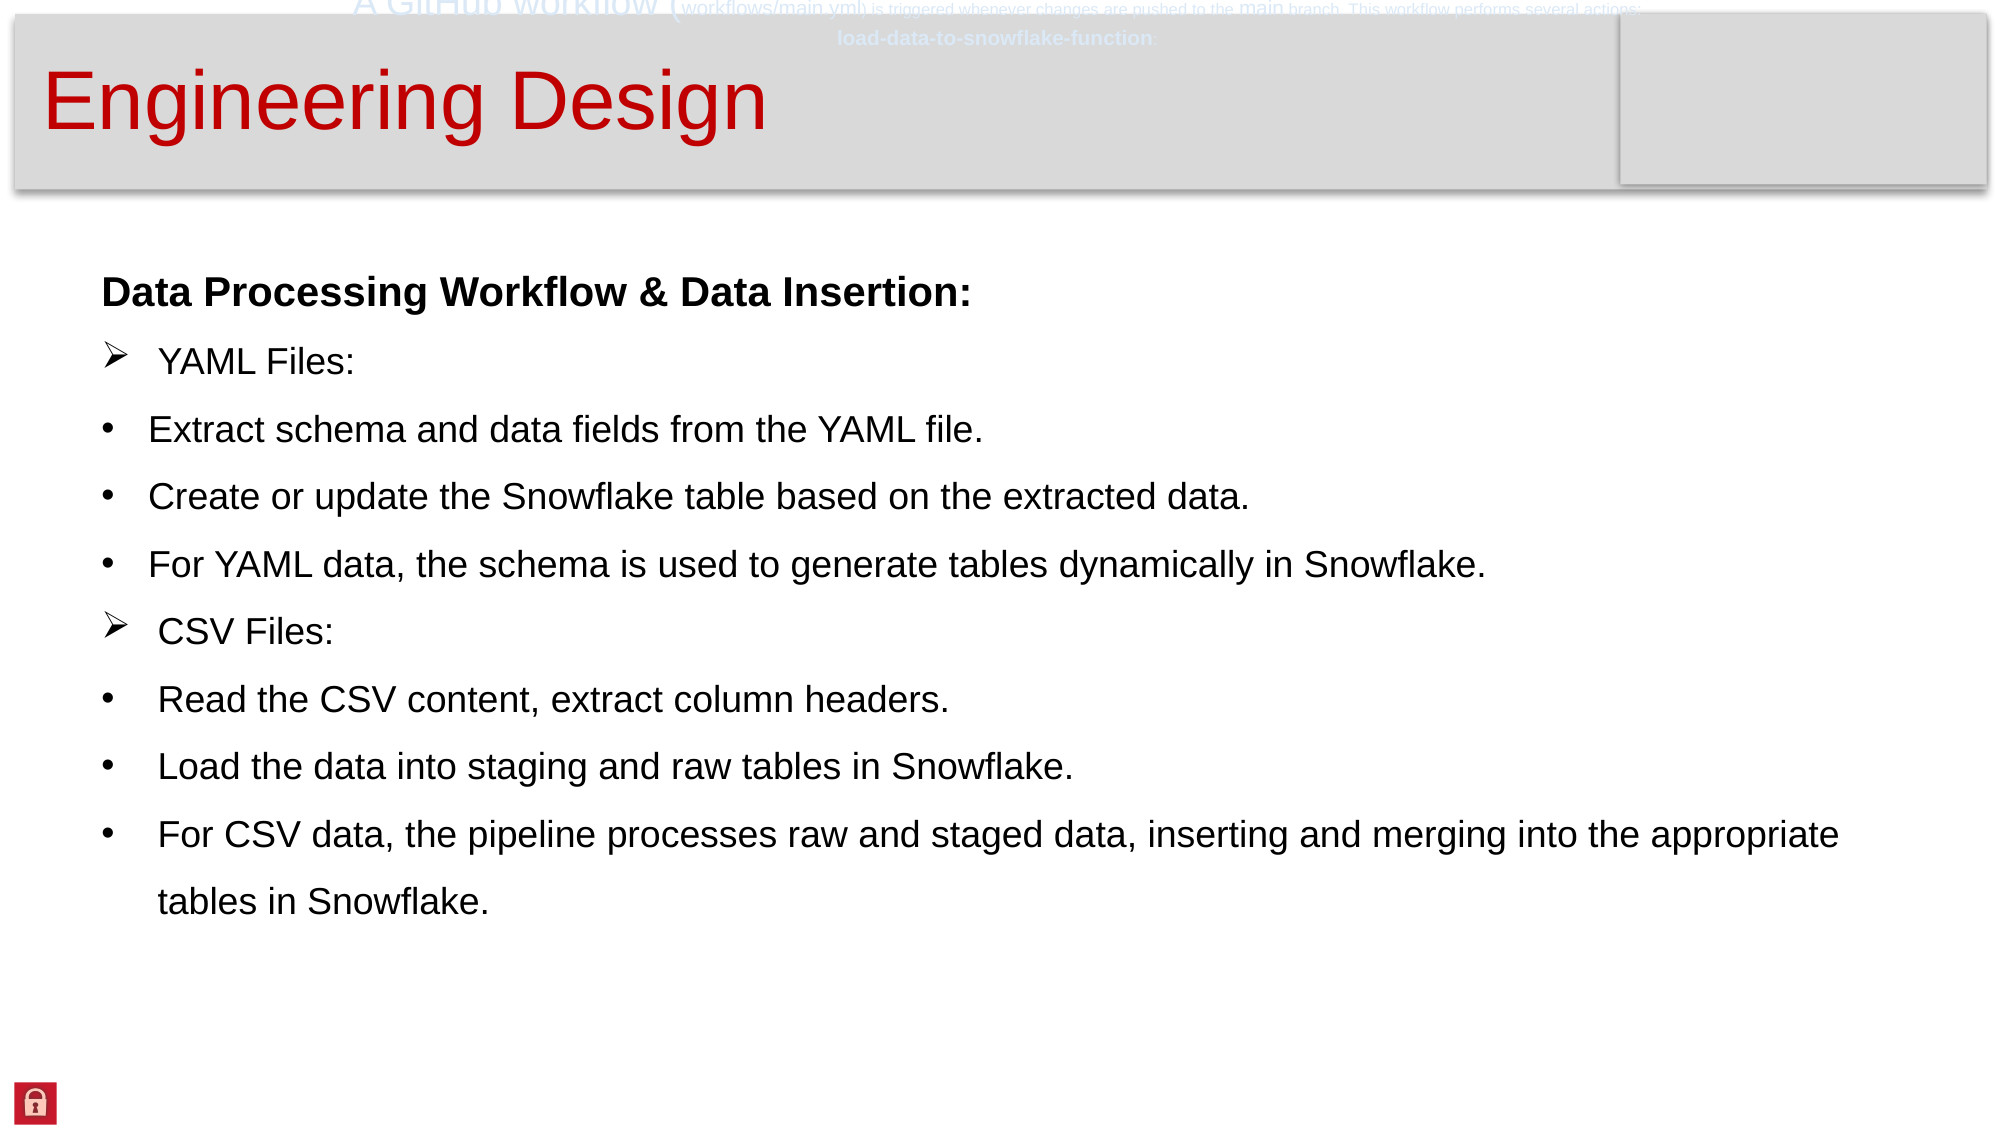

load-data-to-snowflake-function:
A GitHub workflow (workflows/main.yml) is triggered whenever changes are pushed to the main branch. This workflow performs several actions:
# Engineering Design

Data Processing Workflow & Data Insertion:
YAML Files:
Extract schema and data fields from the YAML file.
Create or update the Snowflake table based on the extracted data.
For YAML data, the schema is used to generate tables dynamically in Snowflake.
CSV Files:
Read the CSV content, extract column headers.
Load the data into staging and raw tables in Snowflake.
For CSV data, the pipeline processes raw and staged data, inserting and merging into the appropriate tables in Snowflake.